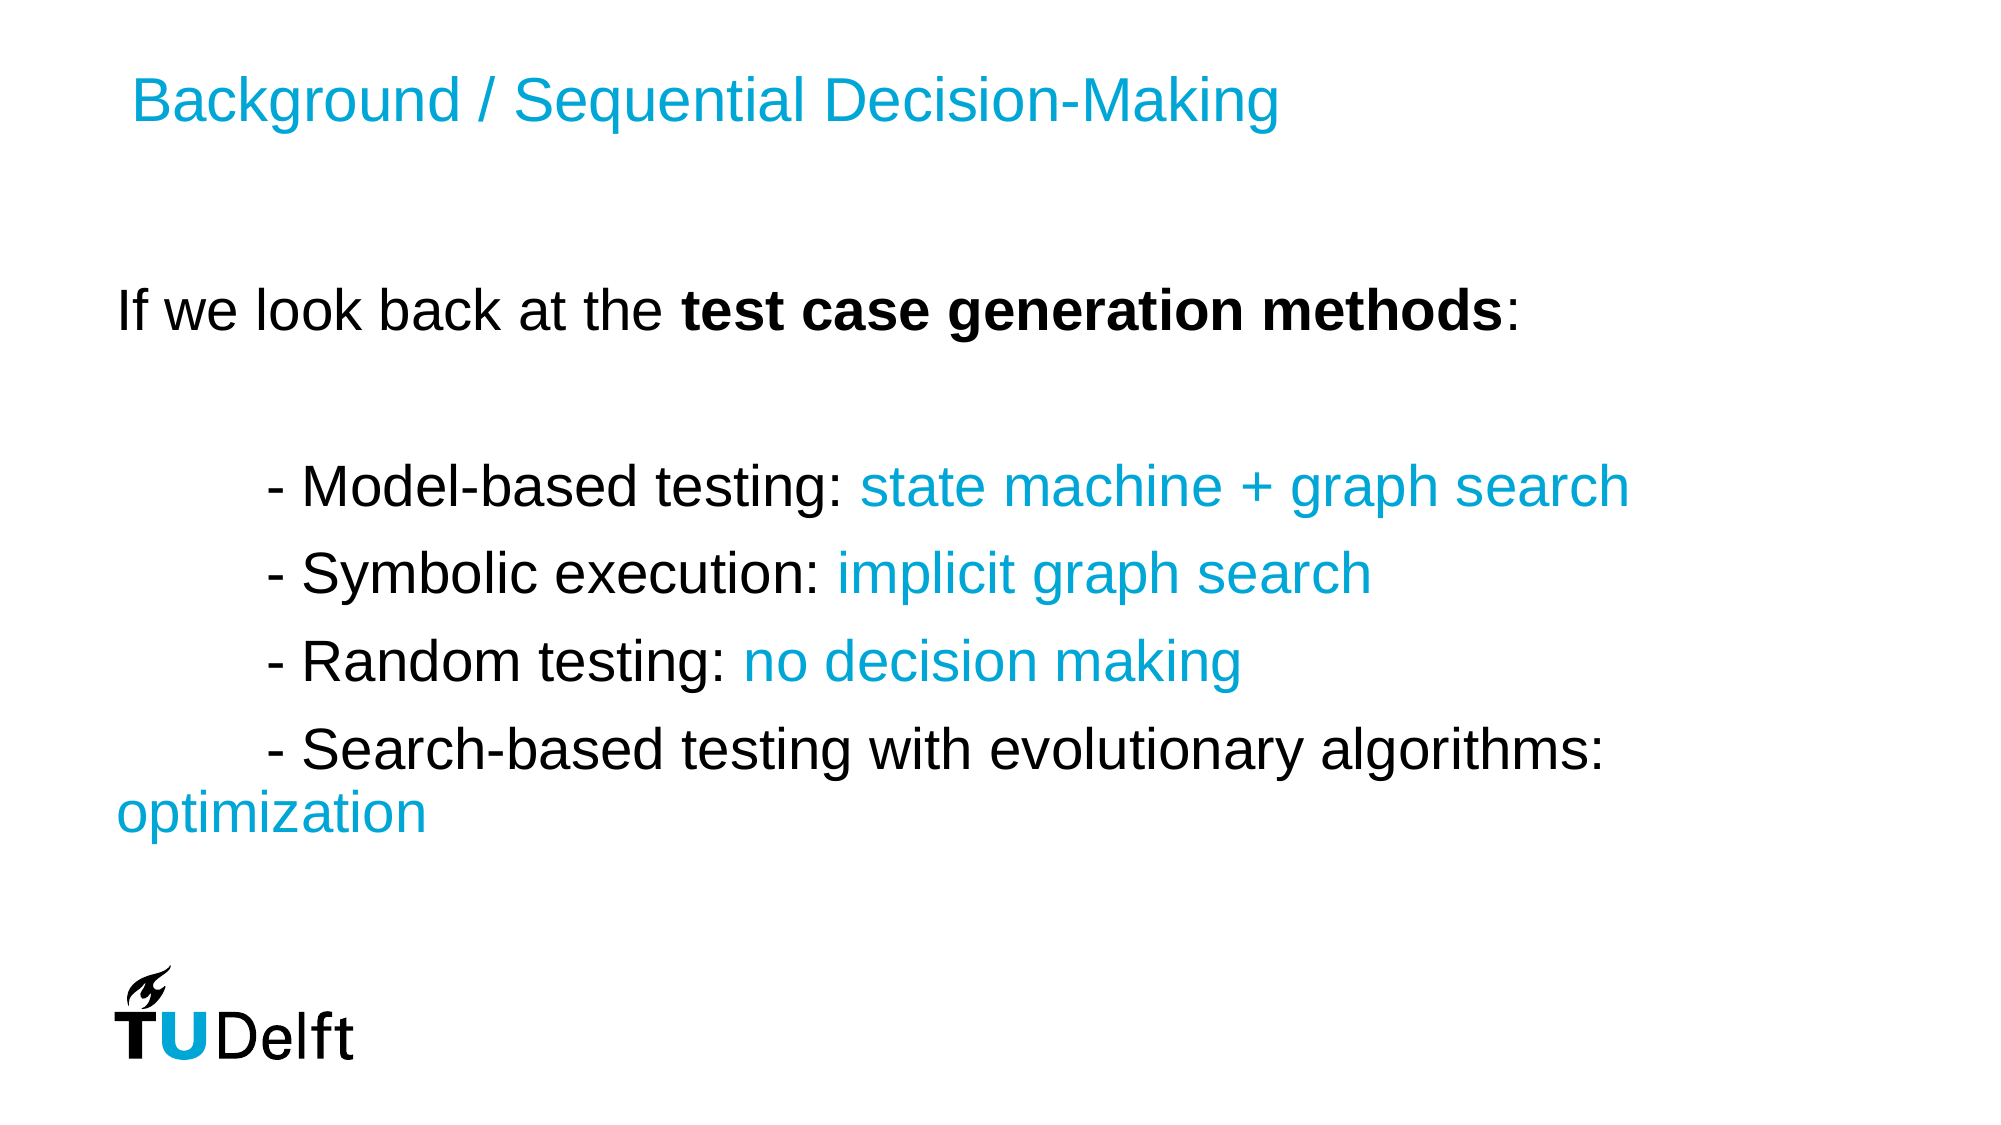

Background / Sequential Decision-Making
If we look back at the test case generation methods:

	- Model-based testing: state machine + graph search
	- Symbolic execution: implicit graph search
	- Random testing: no decision making
	- Search-based testing with evolutionary algorithms: optimization